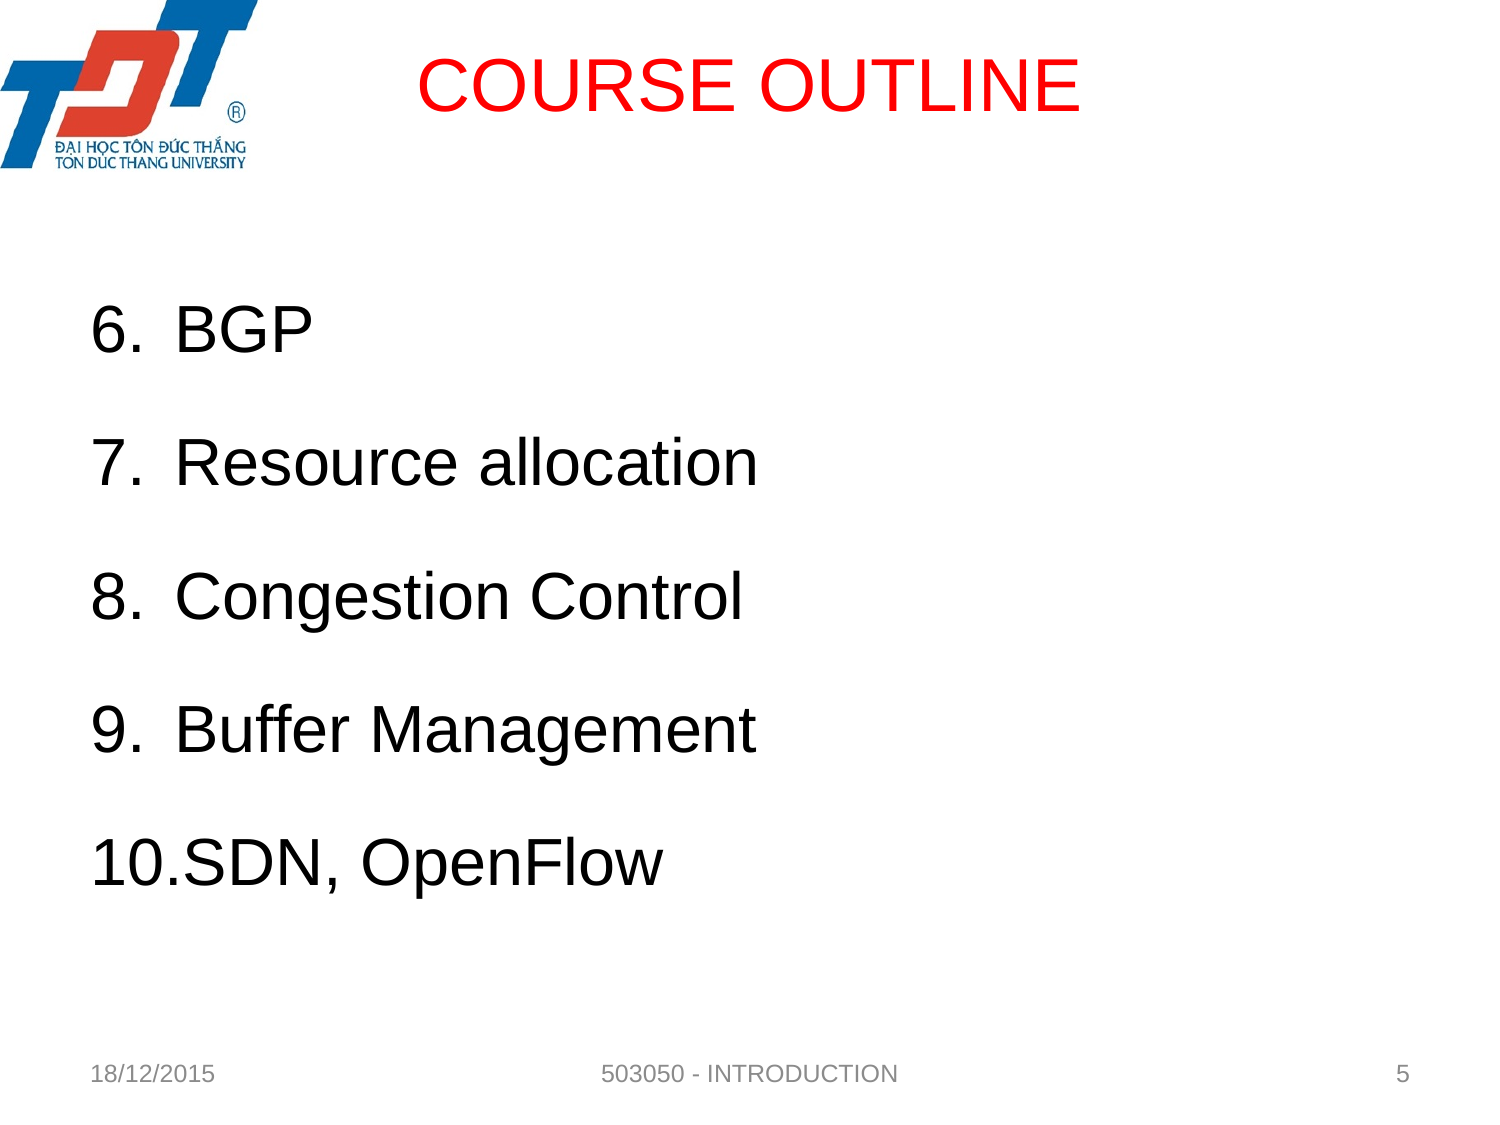

# COURSE OUTLINE
BGP
Resource allocation
Congestion Control
Buffer Management
SDN, OpenFlow
18/12/2015
503050 - INTRODUCTION
 5